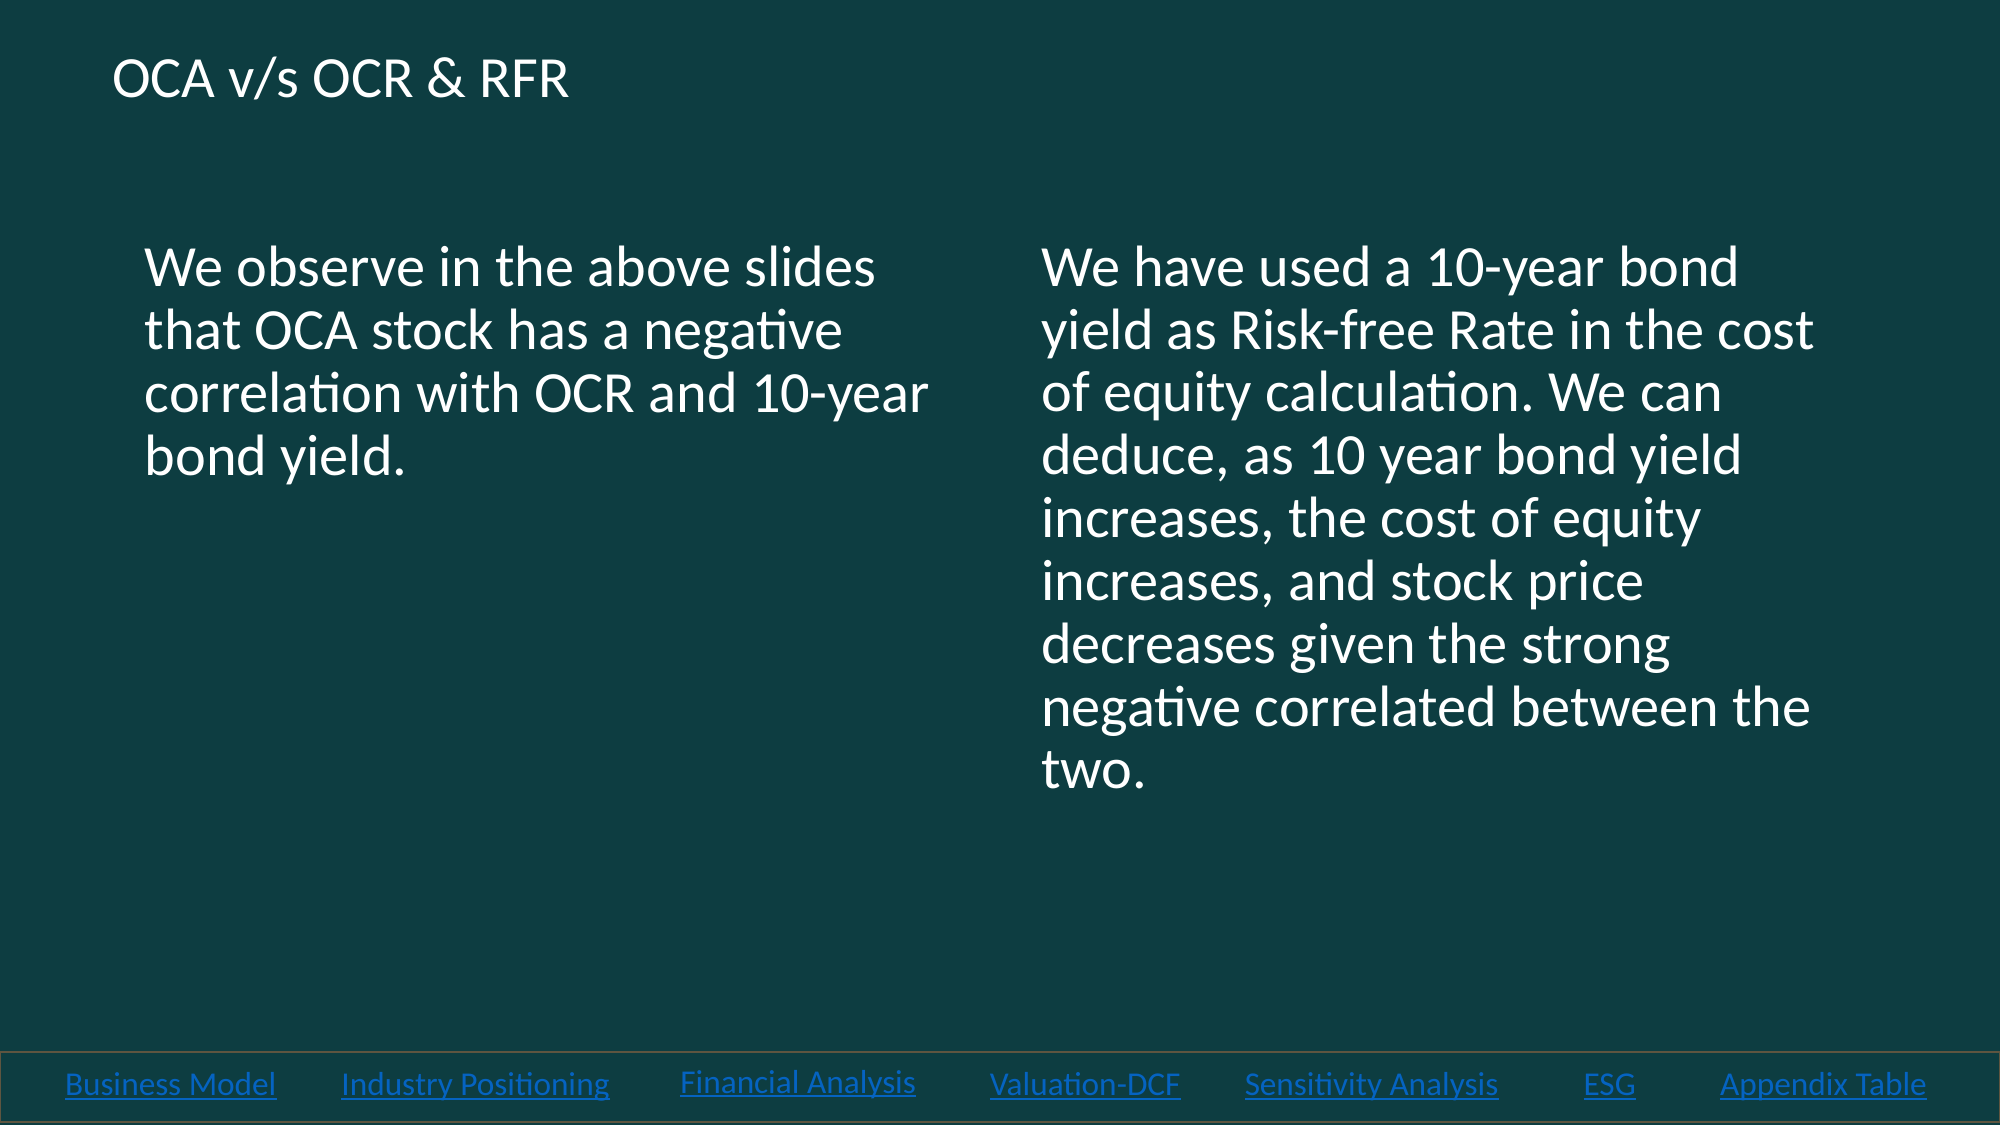

# OCA v/s OCR & RFR
We observe in the above slides that OCA stock has a negative correlation with OCR and 10-year bond yield.

We have used a 10-year bond yield as Risk-free Rate in the cost of equity calculation. We can deduce, as 10 year bond yield increases, the cost of equity increases, and stock price decreases given the strong negative correlated between the two.

Financial Analysis
Business Model
Industry Positioning
Valuation-DCF
Sensitivity Analysis
ESG
Appendix Table